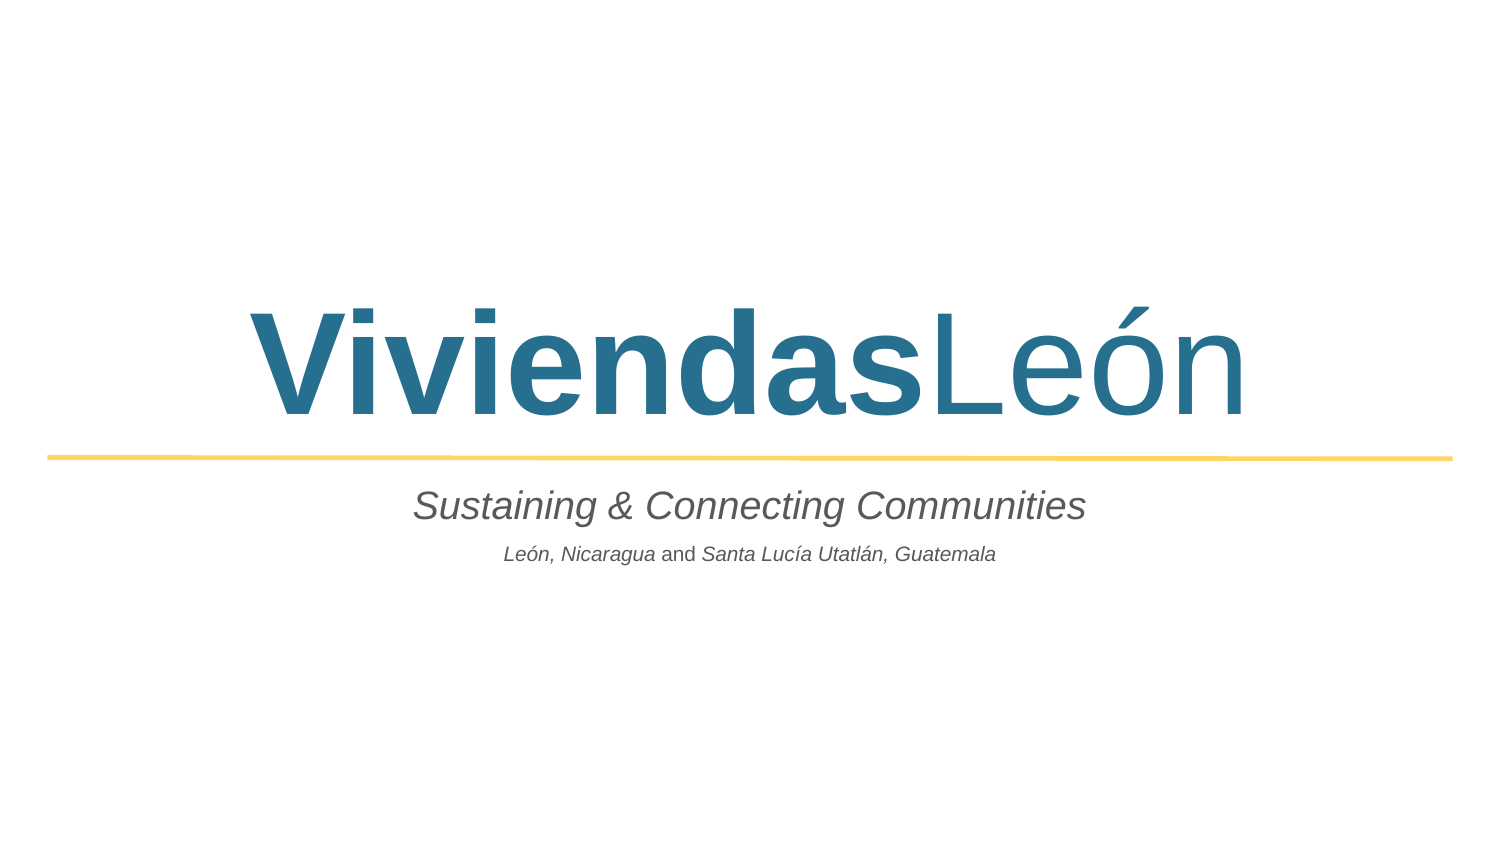

# ViviendasLeón
Sustaining & Connecting Communities

León, Nicaragua and Santa Lucía Utatlán, Guatemala